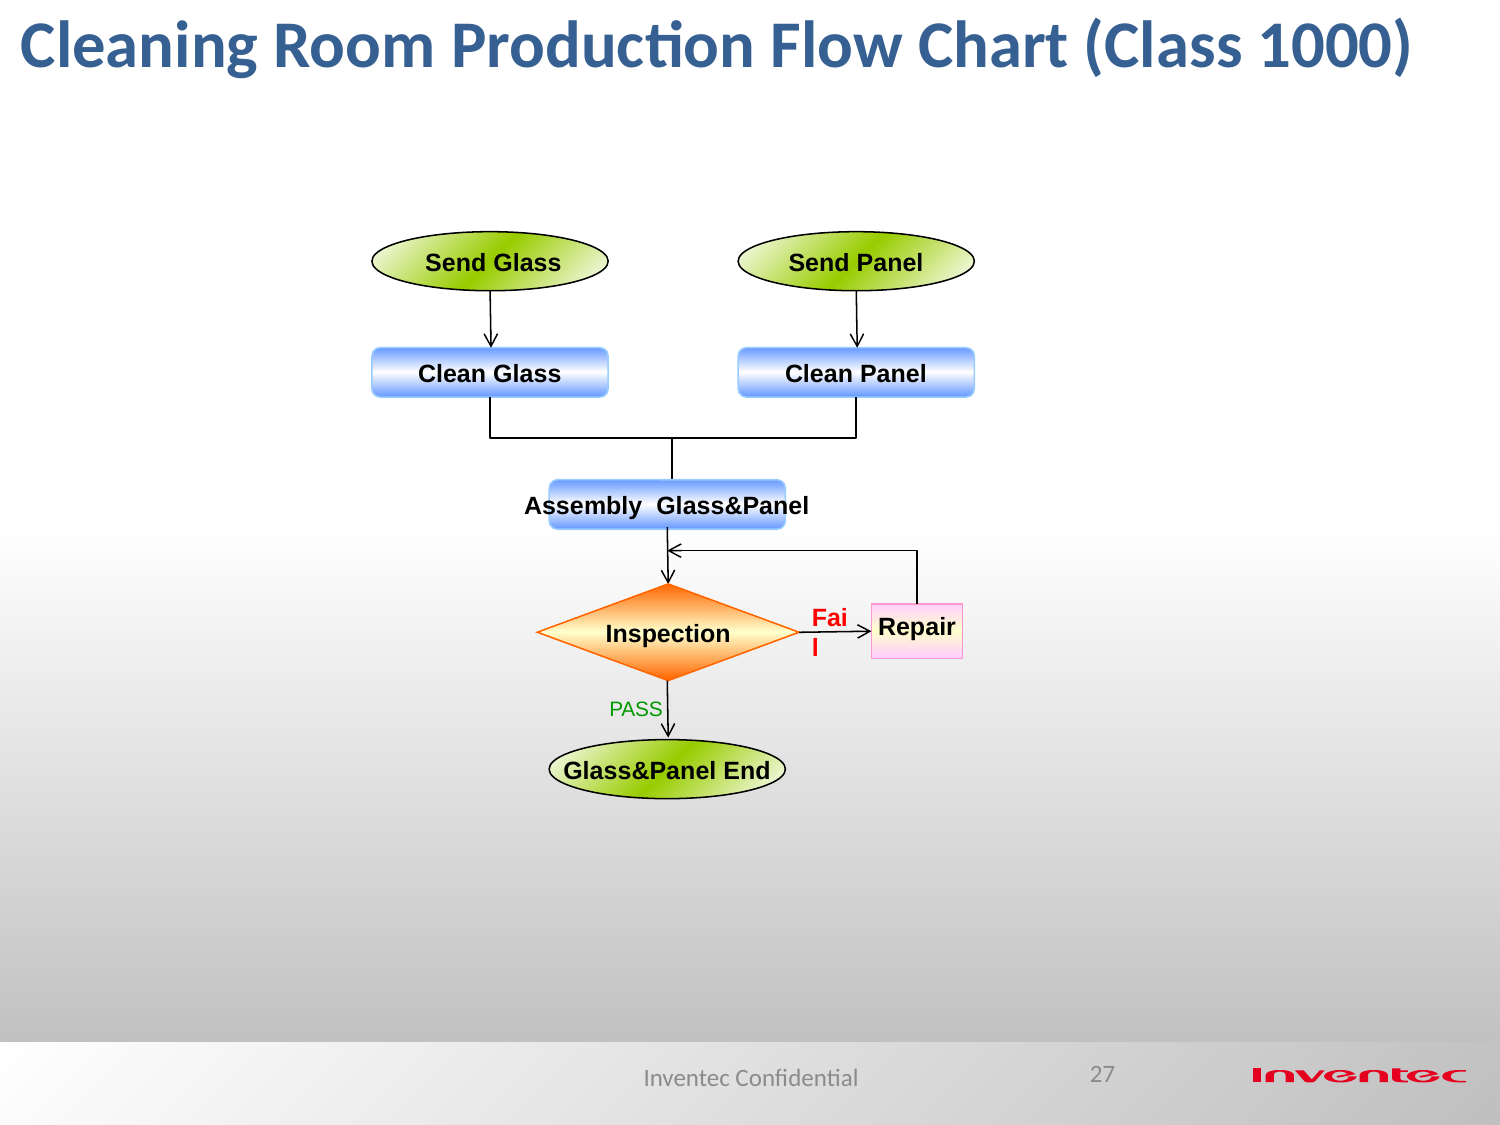

Cleaning Room Production Flow Chart (Class 1000)
 Send Glass
Send Panel

Clean Glass
Clean Panel
Assembly  Glass&Panel
Inspection
Fail
Repair
PASS
Glass&Panel End
27
Inventec Confidential